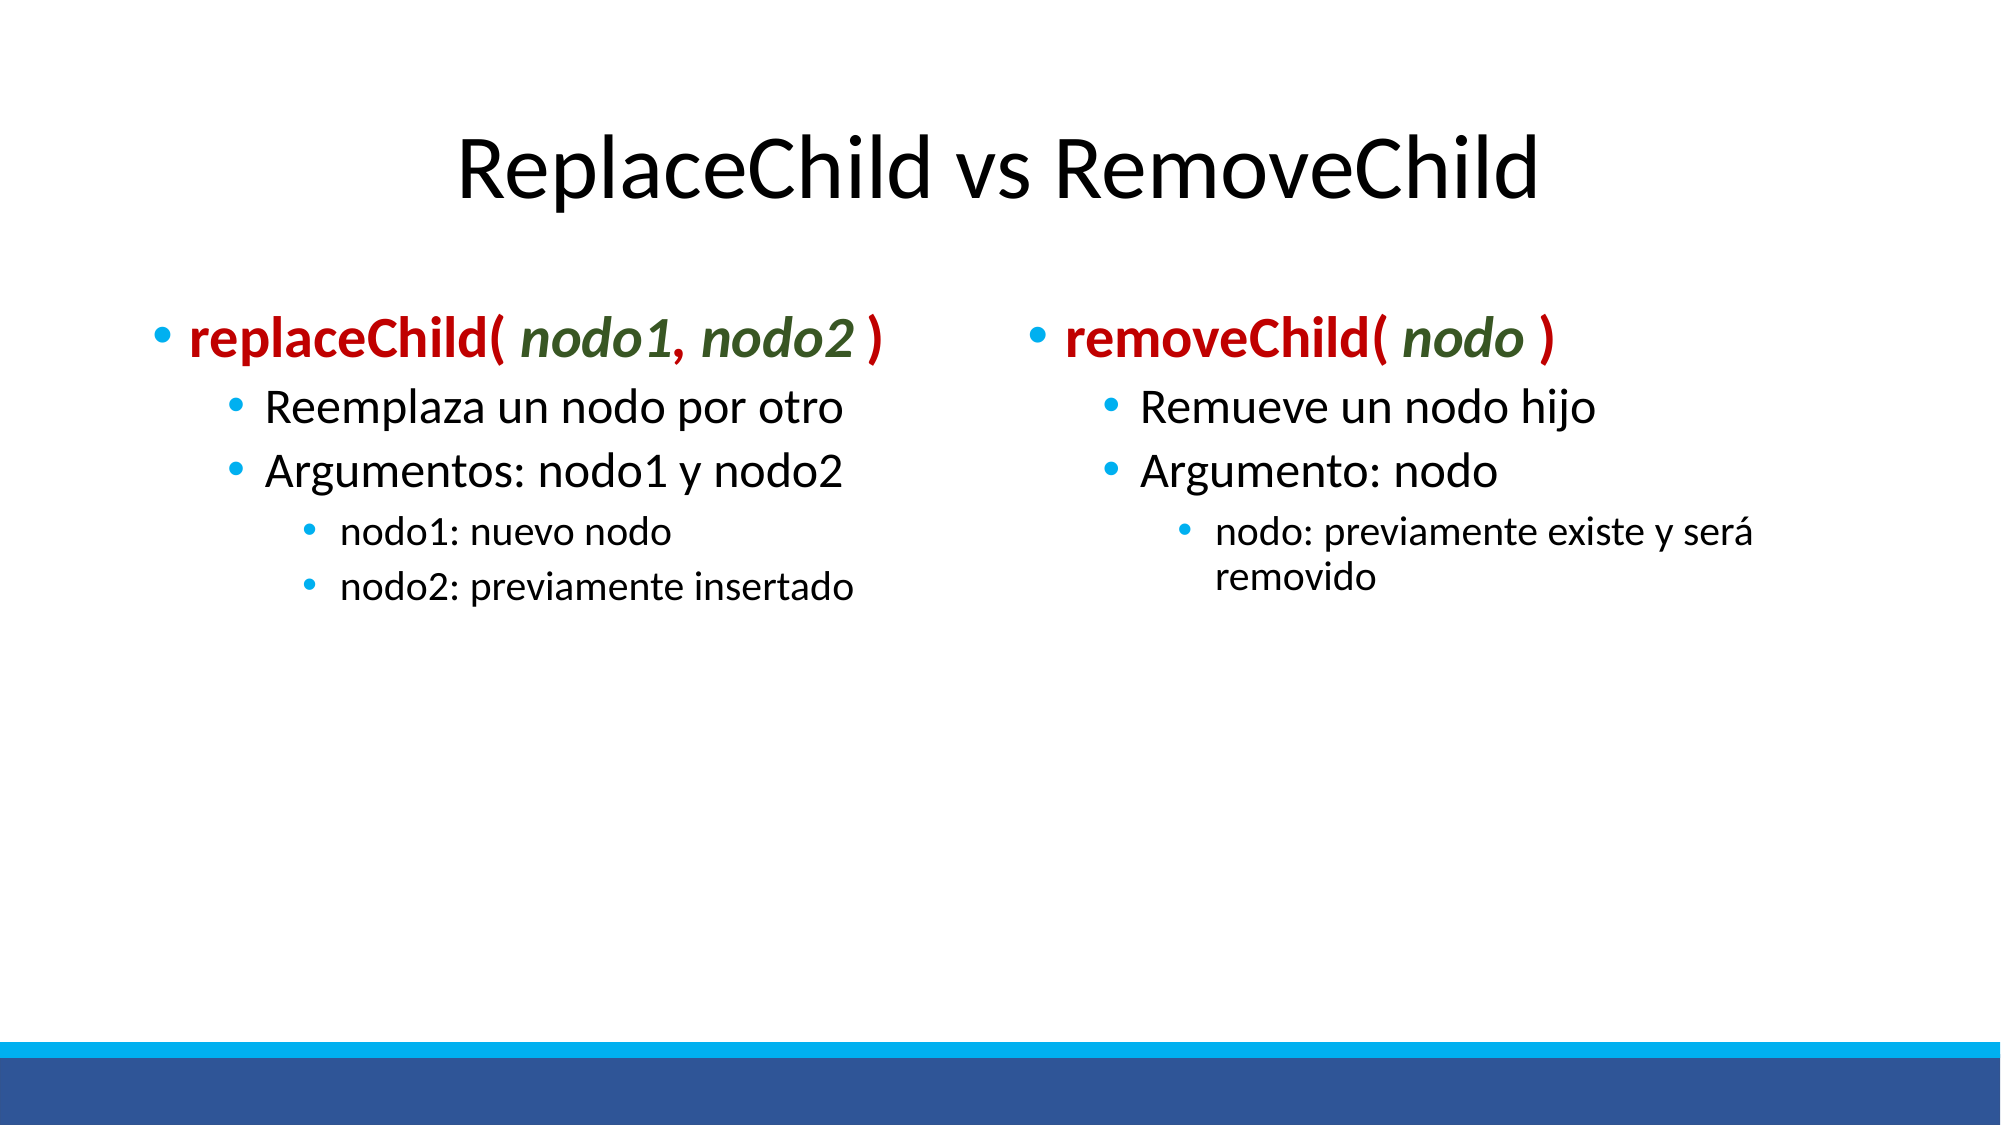

# ReplaceChild vs RemoveChild
replaceChild( nodo1, nodo2 )
Reemplaza un nodo por otro
Argumentos: nodo1 y nodo2
nodo1: nuevo nodo
nodo2: previamente insertado

removeChild( nodo )
Remueve un nodo hijo
Argumento: nodo
nodo: previamente existe y será removido